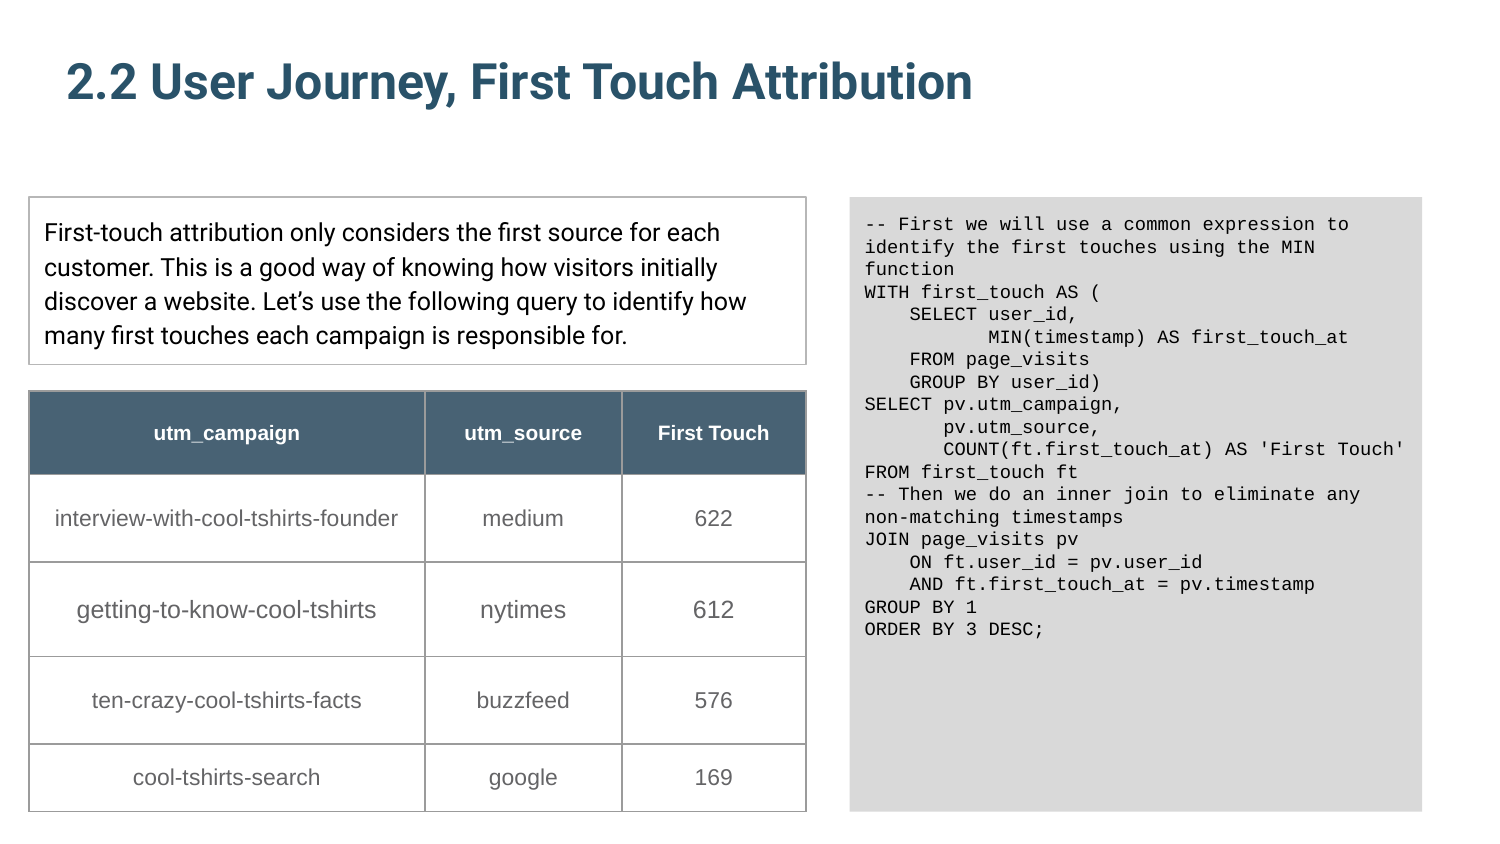

2.2 User Journey, First Touch Attribution
First-touch attribution only considers the first source for each customer. This is a good way of knowing how visitors initially discover a website. Let’s use the following query to identify how many first touches each campaign is responsible for.
-- First we will use a common expression to identify the first touches using the MIN function
WITH first_touch AS (
    SELECT user_id,
           MIN(timestamp) AS first_touch_at
    FROM page_visits
    GROUP BY user_id)
SELECT pv.utm_campaign,
       pv.utm_source,
       COUNT(ft.first_touch_at) AS 'First Touch'
FROM first_touch ft
-- Then we do an inner join to eliminate any non-matching timestamps
JOIN page_visits pv
    ON ft.user_id = pv.user_id
    AND ft.first_touch_at = pv.timestamp
GROUP BY 1
ORDER BY 3 DESC;
| utm\_campaign | utm\_source | First Touch |
| --- | --- | --- |
| interview-with-cool-tshirts-founder | medium | 622 |
| getting-to-know-cool-tshirts | nytimes | 612 |
| ten-crazy-cool-tshirts-facts | buzzfeed | 576 |
| cool-tshirts-search | google | 169 |